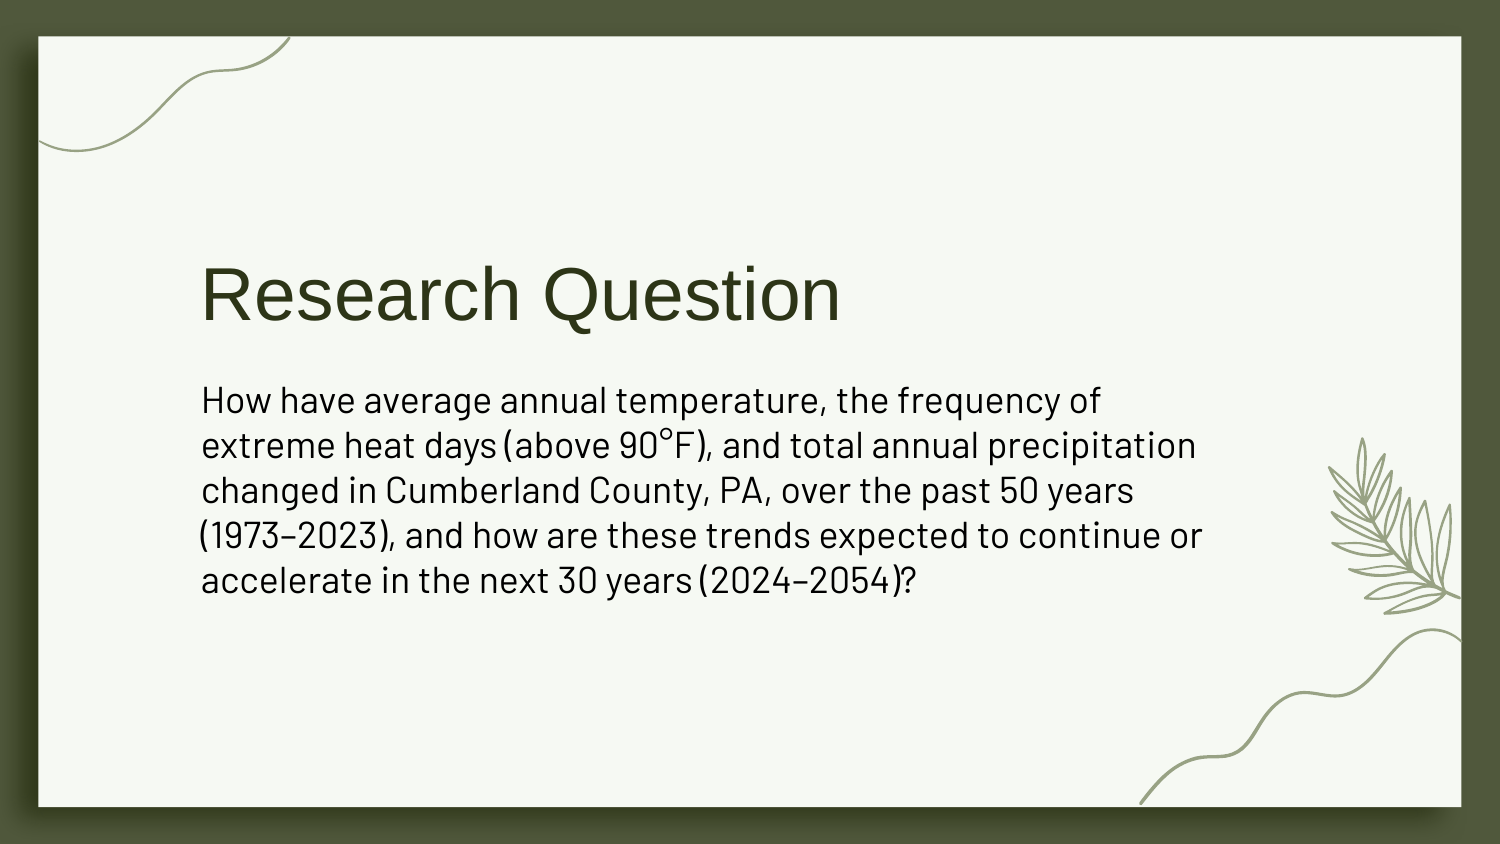

# Research Question
How have average annual temperature, the frequency of extreme heat days (above 90°F), and total annual precipitation changed in Cumberland County, PA, over the past 50 years (1973–2023), and how are these trends expected to continue or accelerate in the next 30 years (2024–2054)?